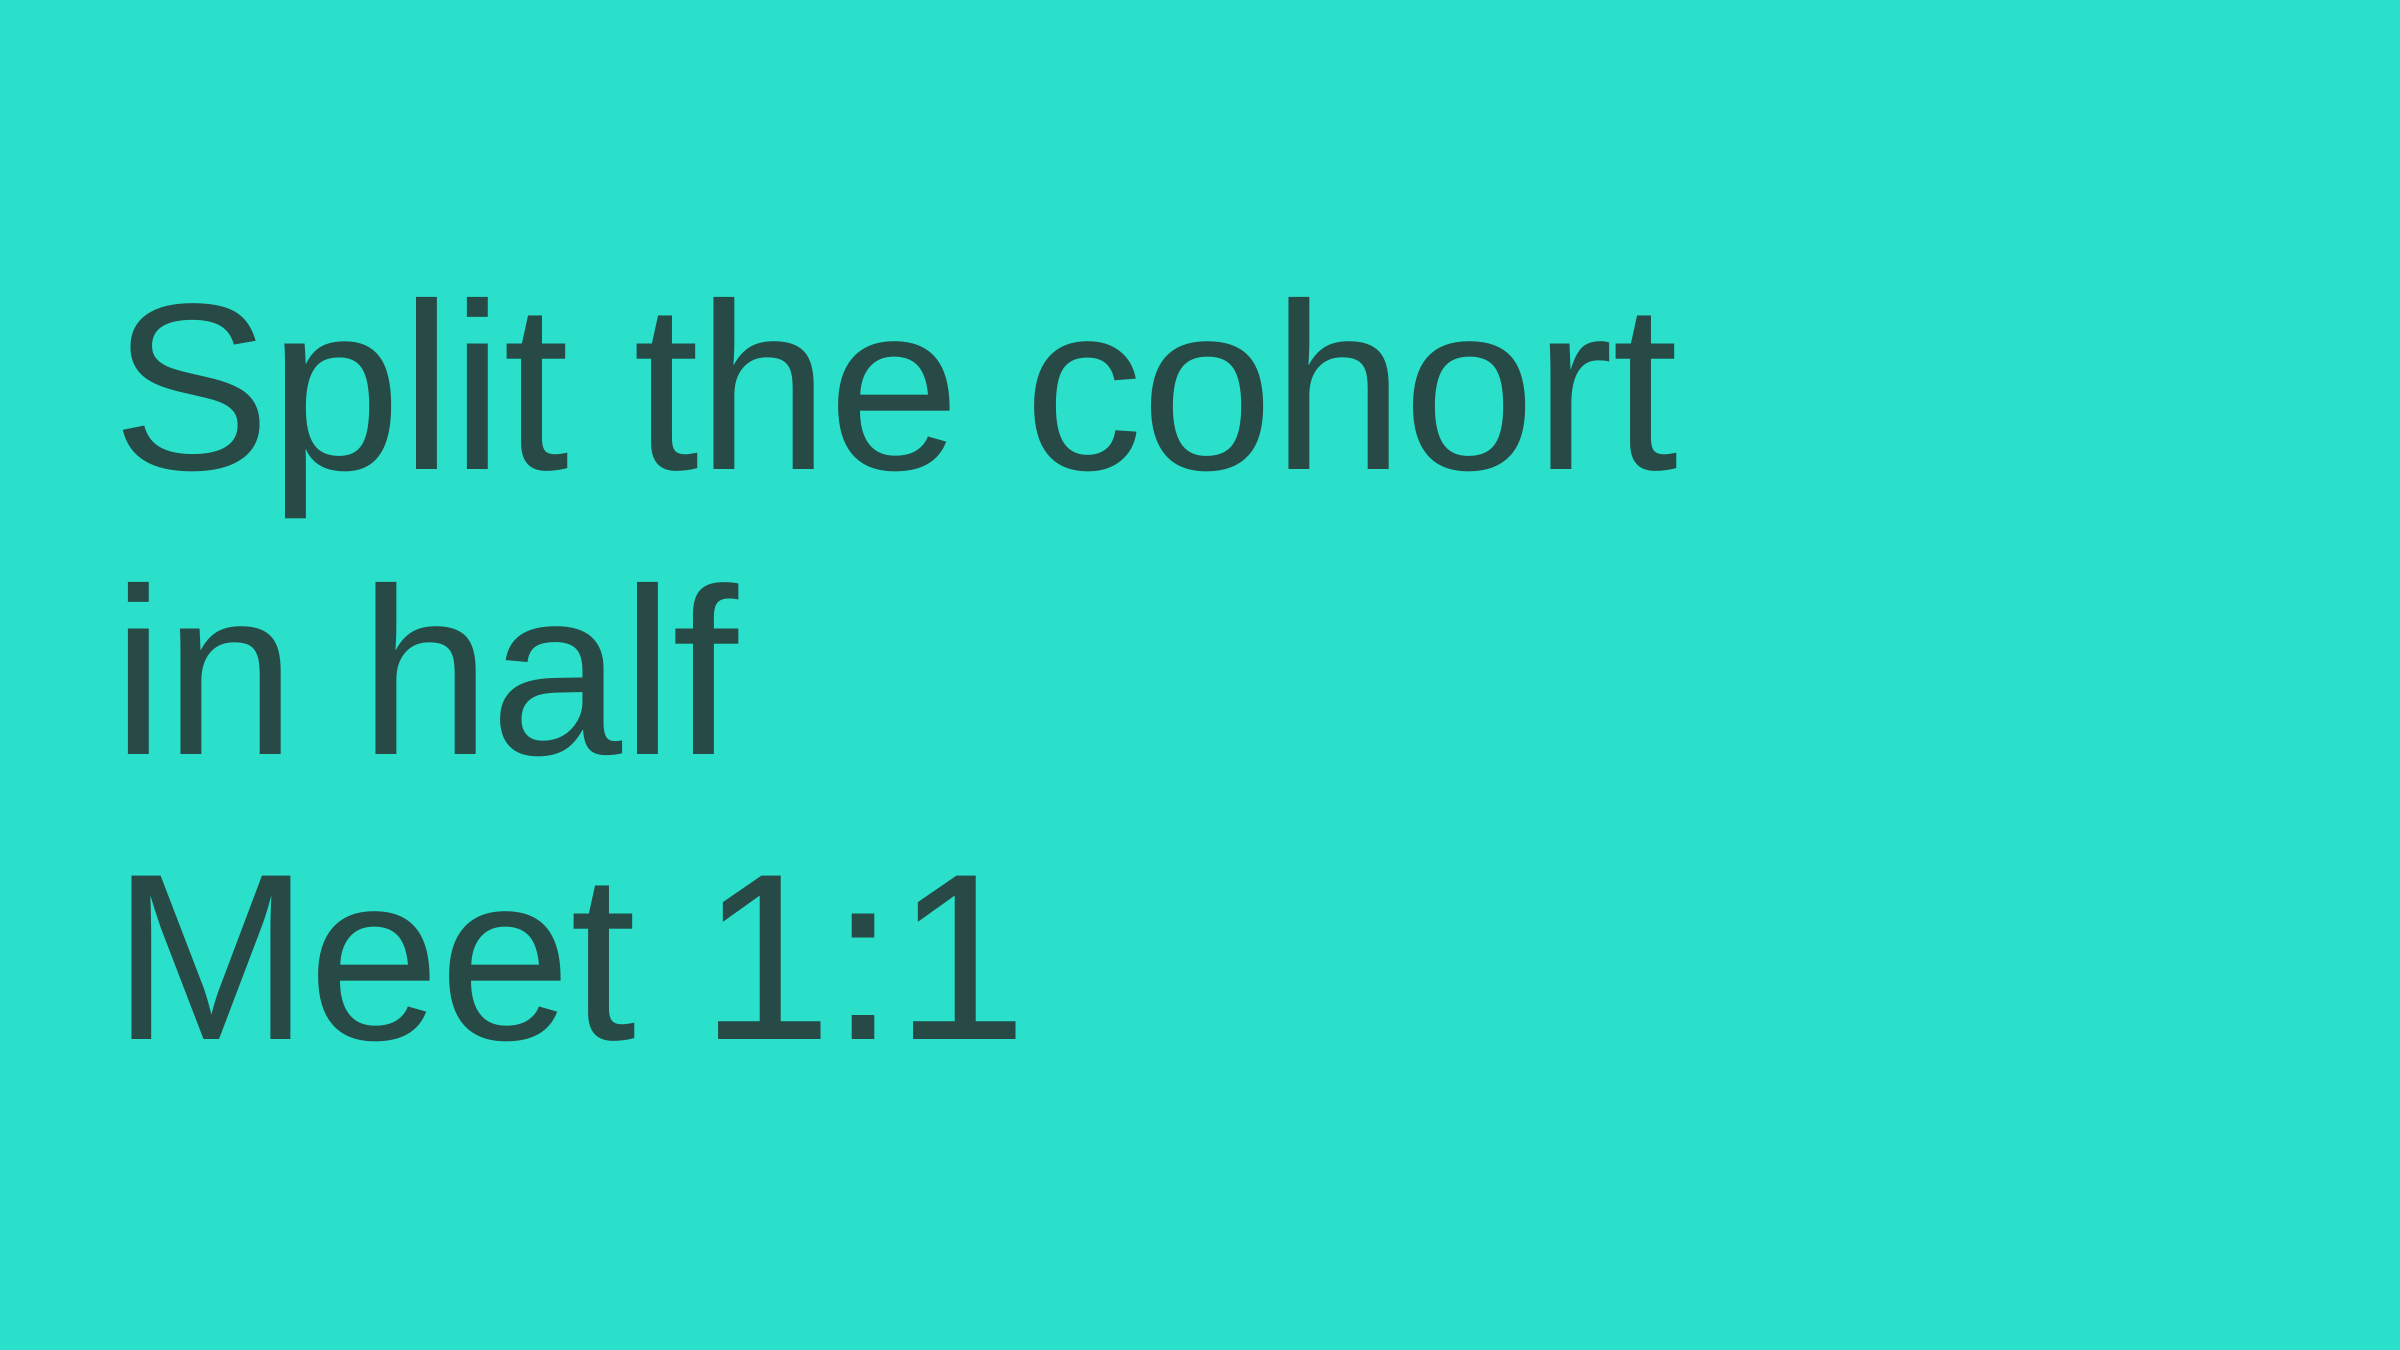

# Split the cohort in half Meet 1:1
29